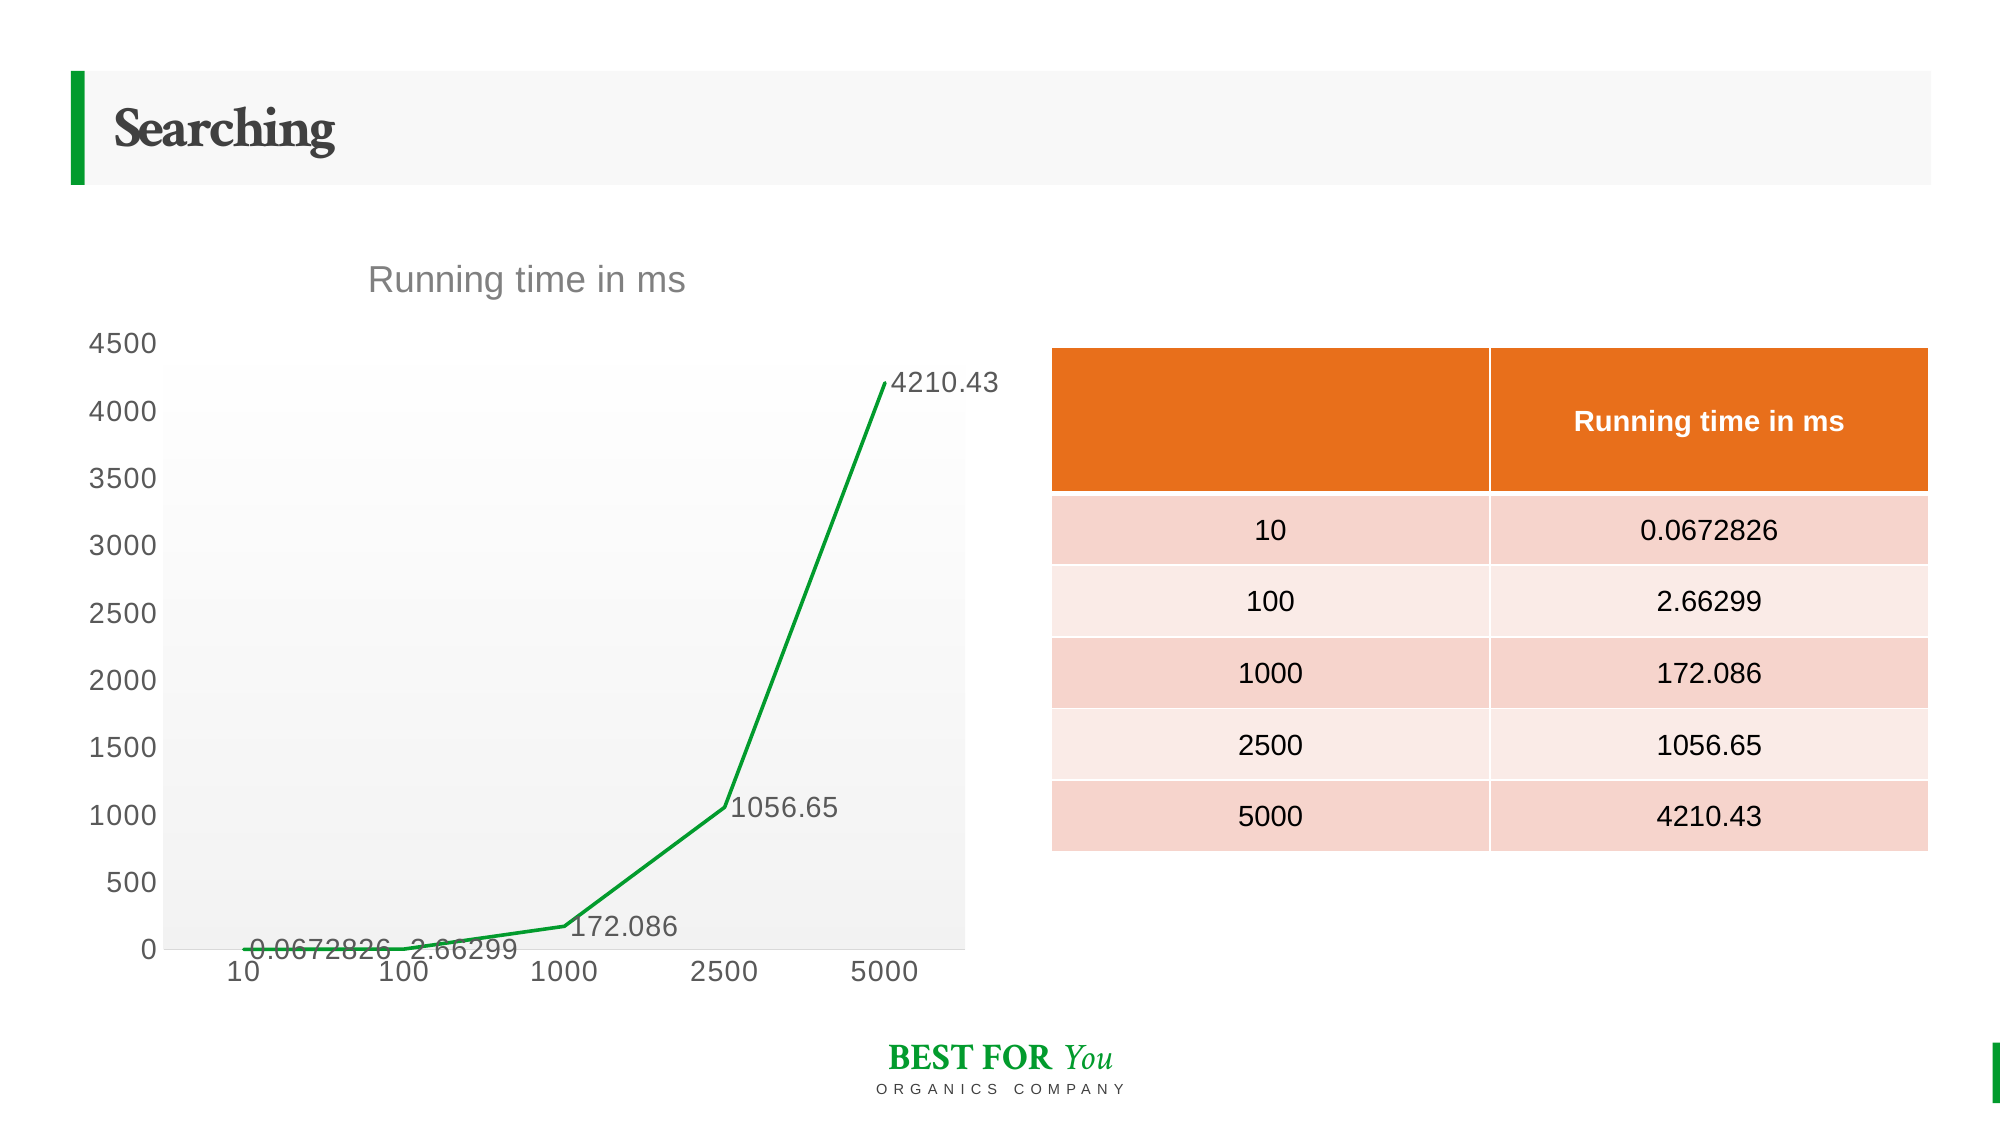

# Searching

### Chart: Running time in ms

| Category | Searching (ms) |
|---|---|
| 10 | 0.0672826 |
| 100 | 2.66299 |
| 1000 | 172.086 |
| 2500 | 1056.65 |
| 5000 | 4210.43 |
|  | Running time in ms |
| --- | --- |
| 10 | 0.0672826 |
| 100 | 2.66299 |
| 1000 | 172.086 |
| 2500 | 1056.65 |
| 5000 | 4210.43 |